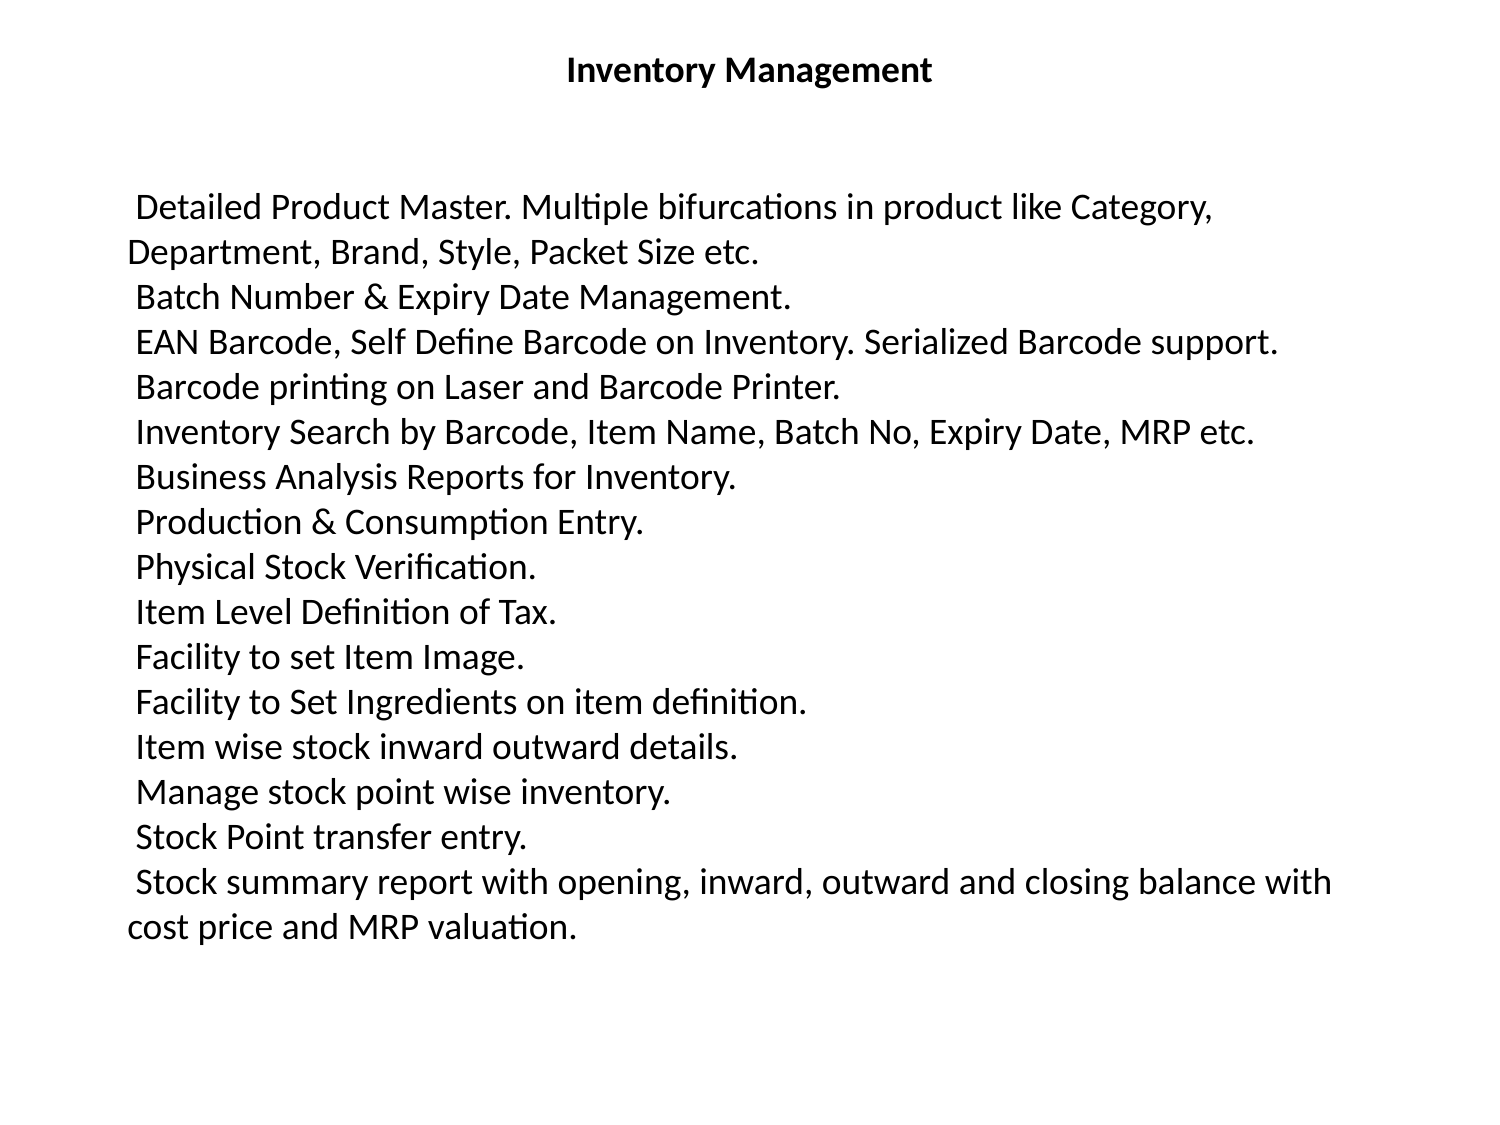

Inventory Management
 Detailed Product Master. Multiple bifurcations in product like Category,      Department, Brand, Style, Packet Size etc.
 Batch Number & Expiry Date Management.
 EAN Barcode, Self Define Barcode on Inventory. Serialized Barcode support.
 Barcode printing on Laser and Barcode Printer.
 Inventory Search by Barcode, Item Name, Batch No, Expiry Date, MRP etc.
 Business Analysis Reports for Inventory.
 Production & Consumption Entry.
 Physical Stock Verification.
 Item Level Definition of Tax.
 Facility to set Item Image.
 Facility to Set Ingredients on item definition.
 Item wise stock inward outward details.
 Manage stock point wise inventory.
 Stock Point transfer entry.
 Stock summary report with opening, inward, outward and closing balance with cost price and MRP valuation.